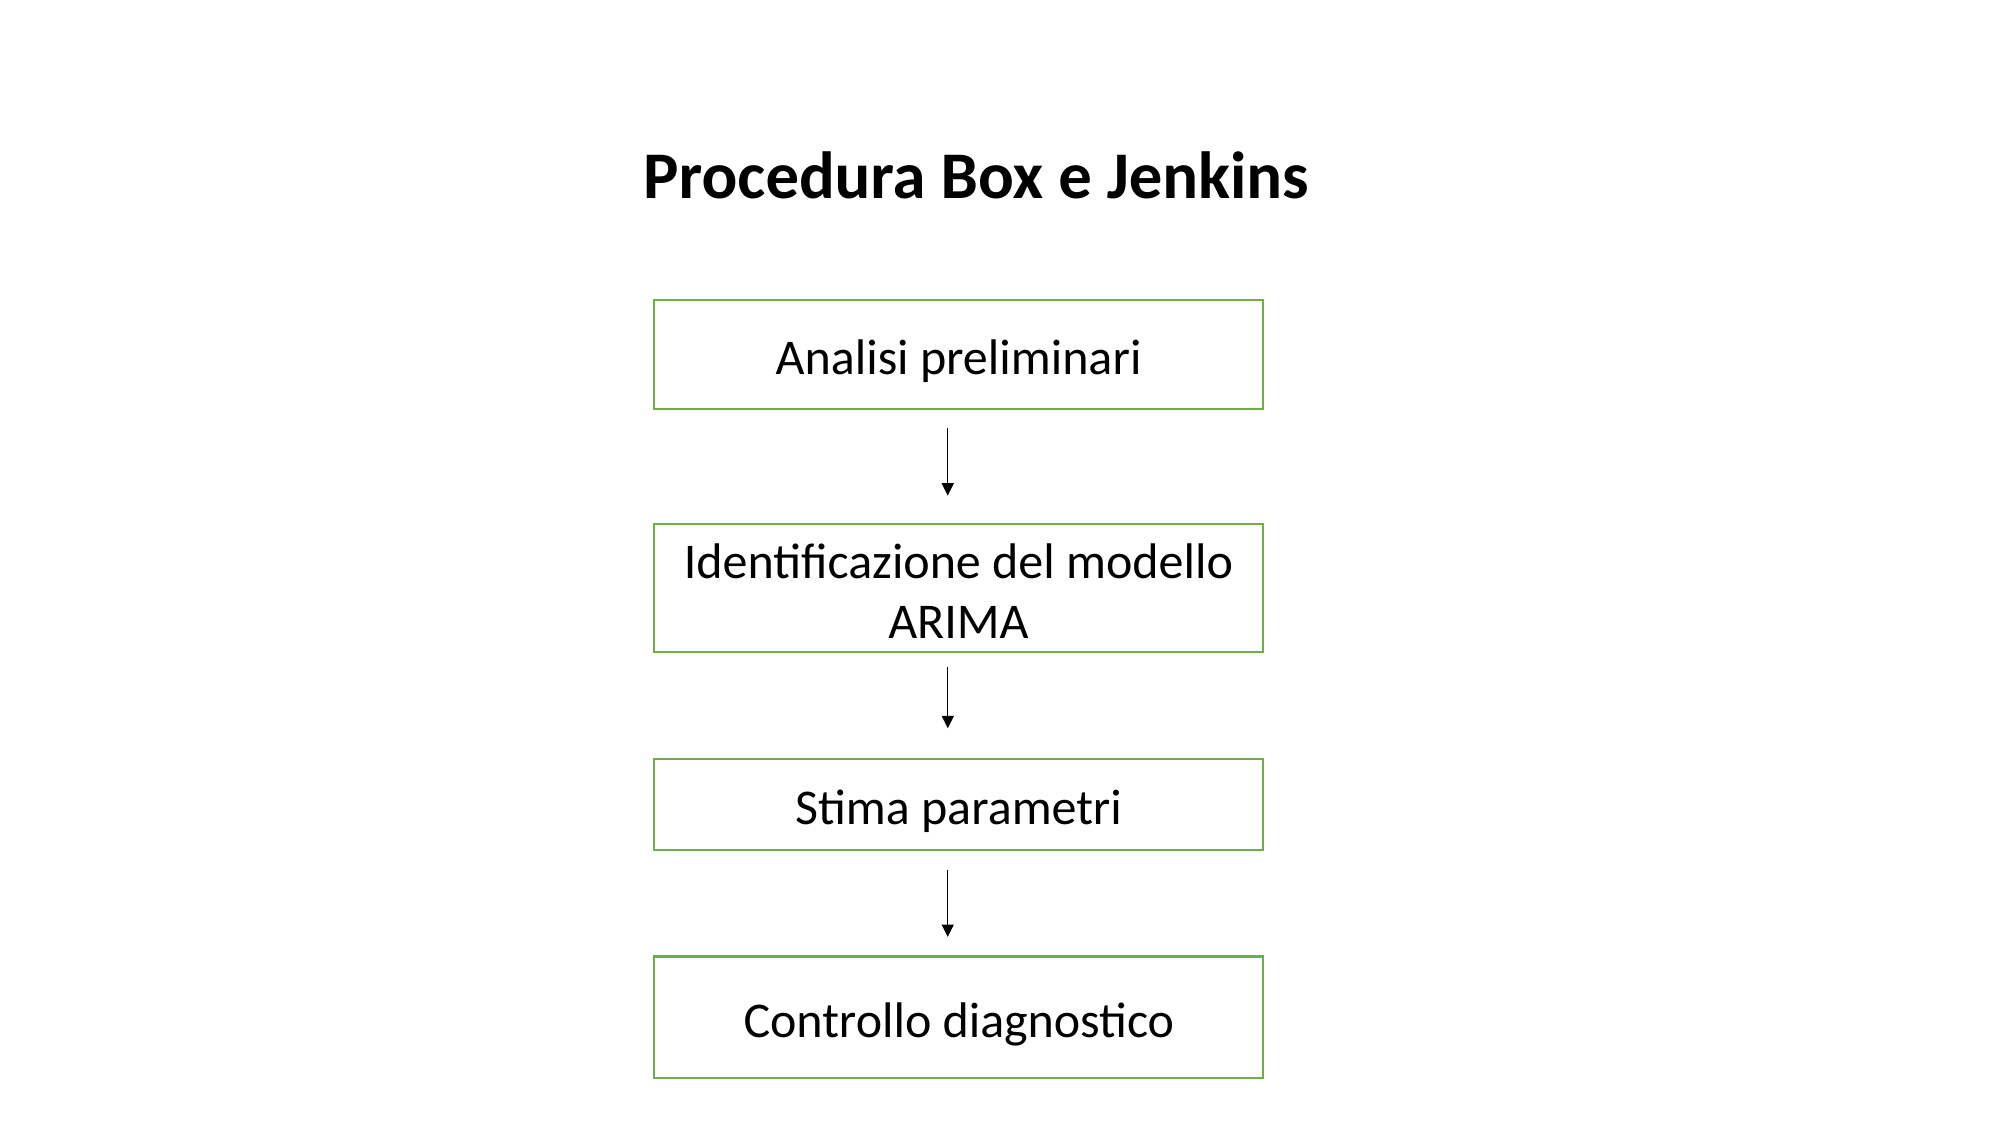

Procedura Box e Jenkins
Analisi preliminari
Identificazione del modello ARIMA
Stima parametri
Controllo diagnostico